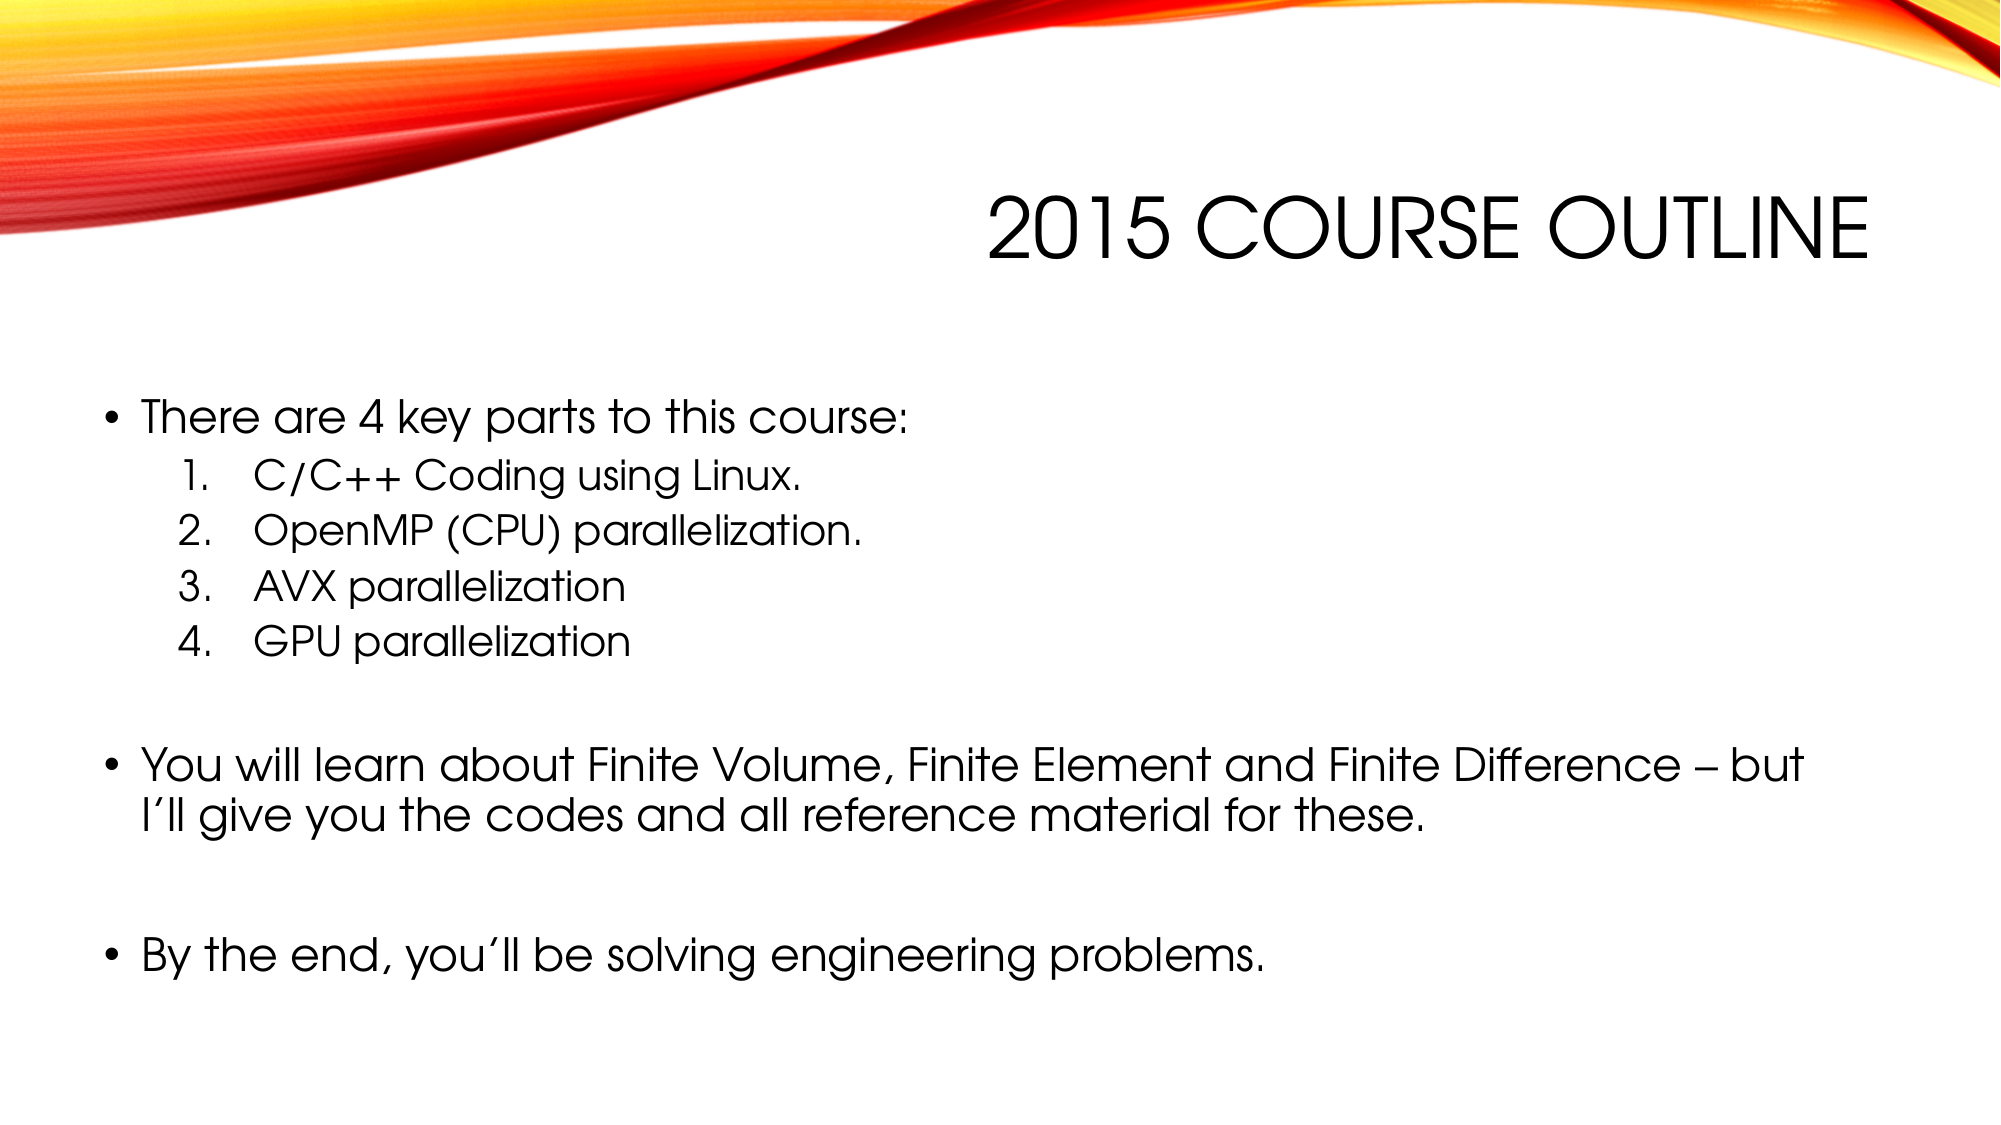

# 2015 Course OUTLINE
There are 4 key parts to this course:
C/C++ Coding using Linux.
OpenMP (CPU) parallelization.
AVX parallelization
GPU parallelization

You will learn about Finite Volume, Finite Element and Finite Difference – but I’ll give you the codes and all reference material for these.

By the end, you’ll be solving engineering problems.